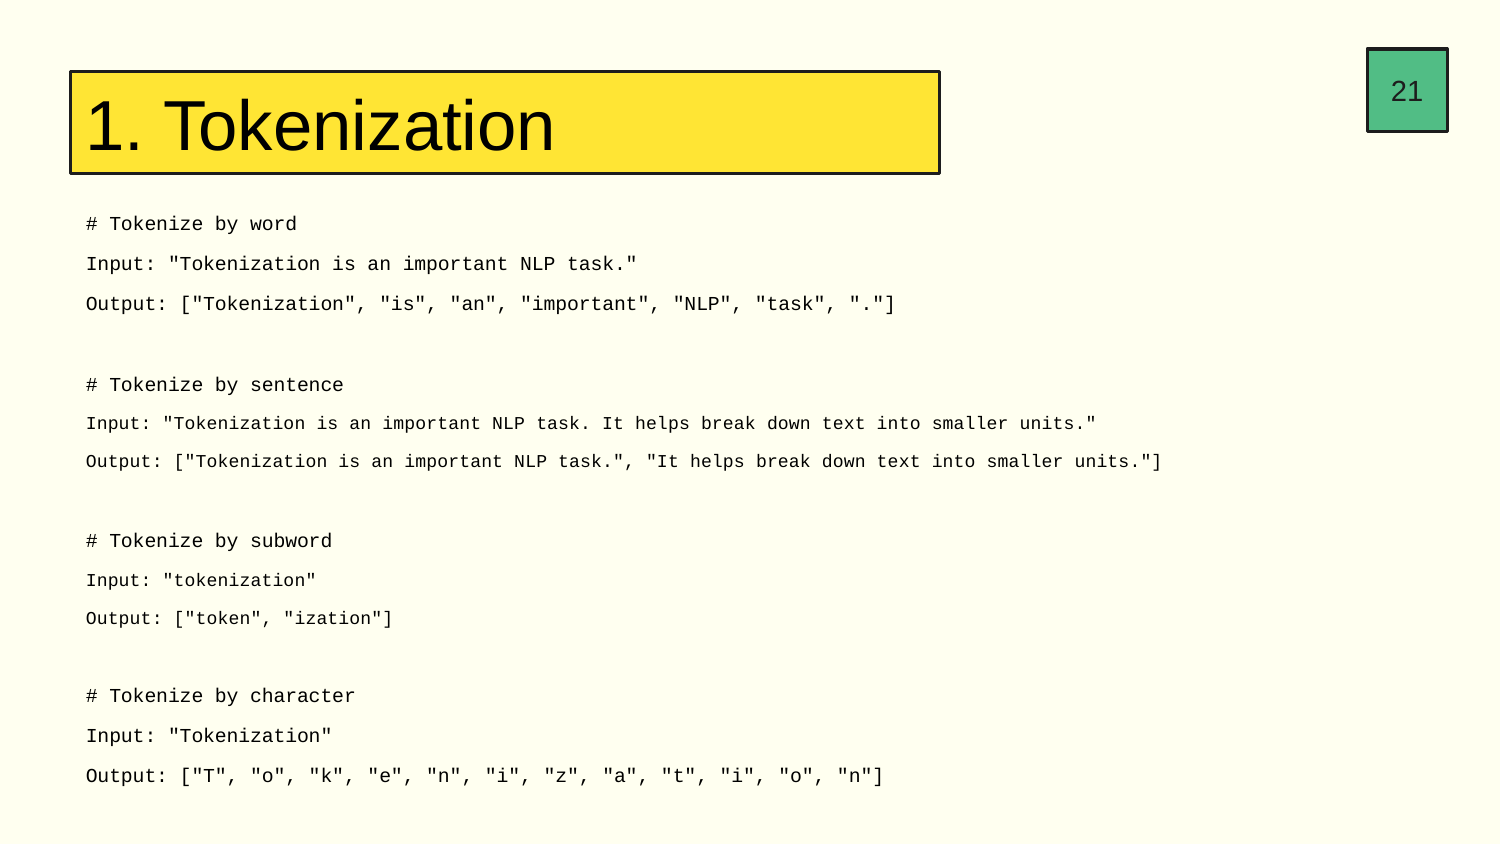

21
1. Tokenization
# Tokenize by word
Input: "Tokenization is an important NLP task."
Output: ["Tokenization", "is", "an", "important", "NLP", "task", "."]

# Tokenize by sentence
Input: "Tokenization is an important NLP task. It helps break down text into smaller units."
Output: ["Tokenization is an important NLP task.", "It helps break down text into smaller units."]

# Tokenize by subword
Input: "tokenization"
Output: ["token", "ization"]

# Tokenize by character
Input: "Tokenization"
Output: ["T", "o", "k", "e", "n", "i", "z", "a", "t", "i", "o", "n"]